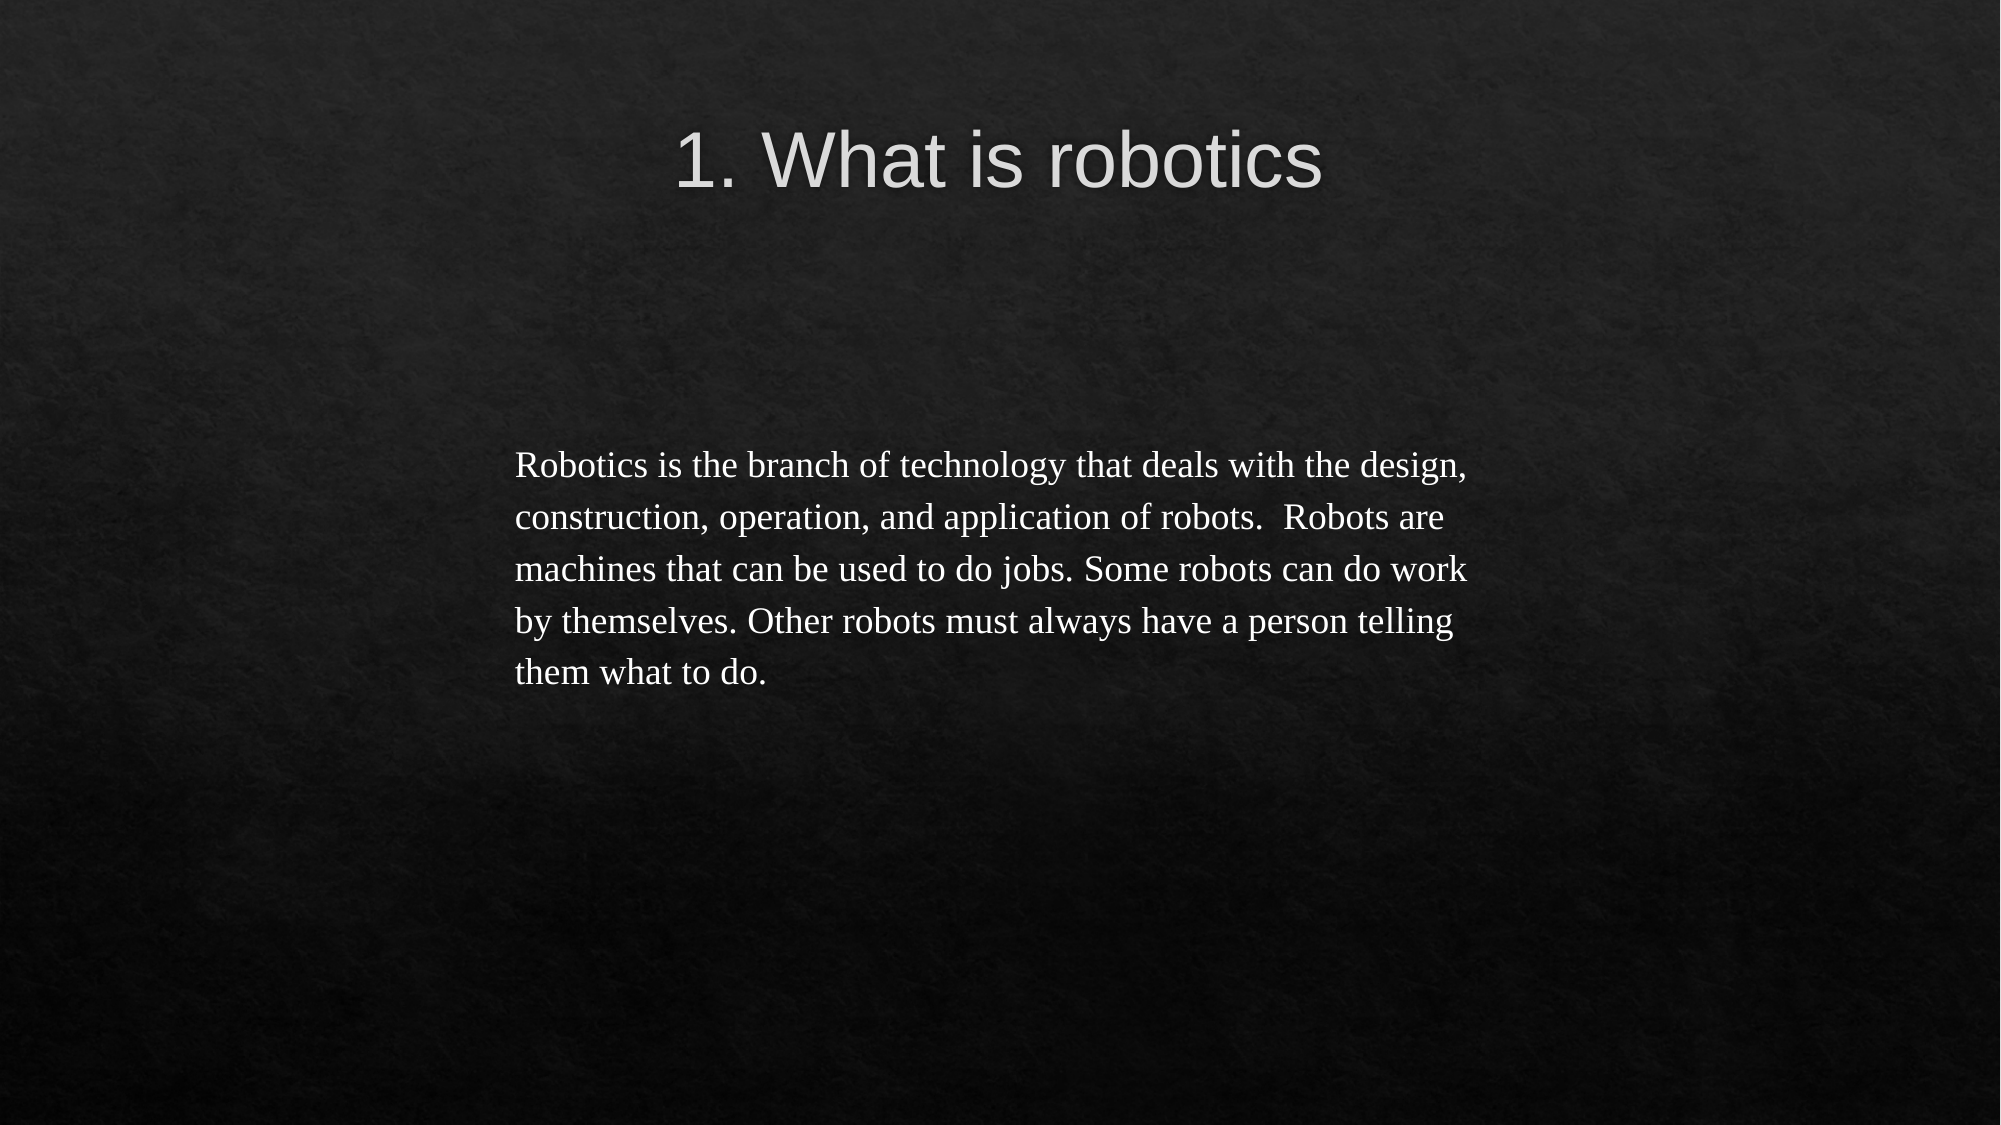

# 1. What is robotics
Robotics is the branch of technology that deals with the design, construction, operation, and application of robots.  Robots are machines that can be used to do jobs. Some robots can do work by themselves. Other robots must always have a person telling them what to do.